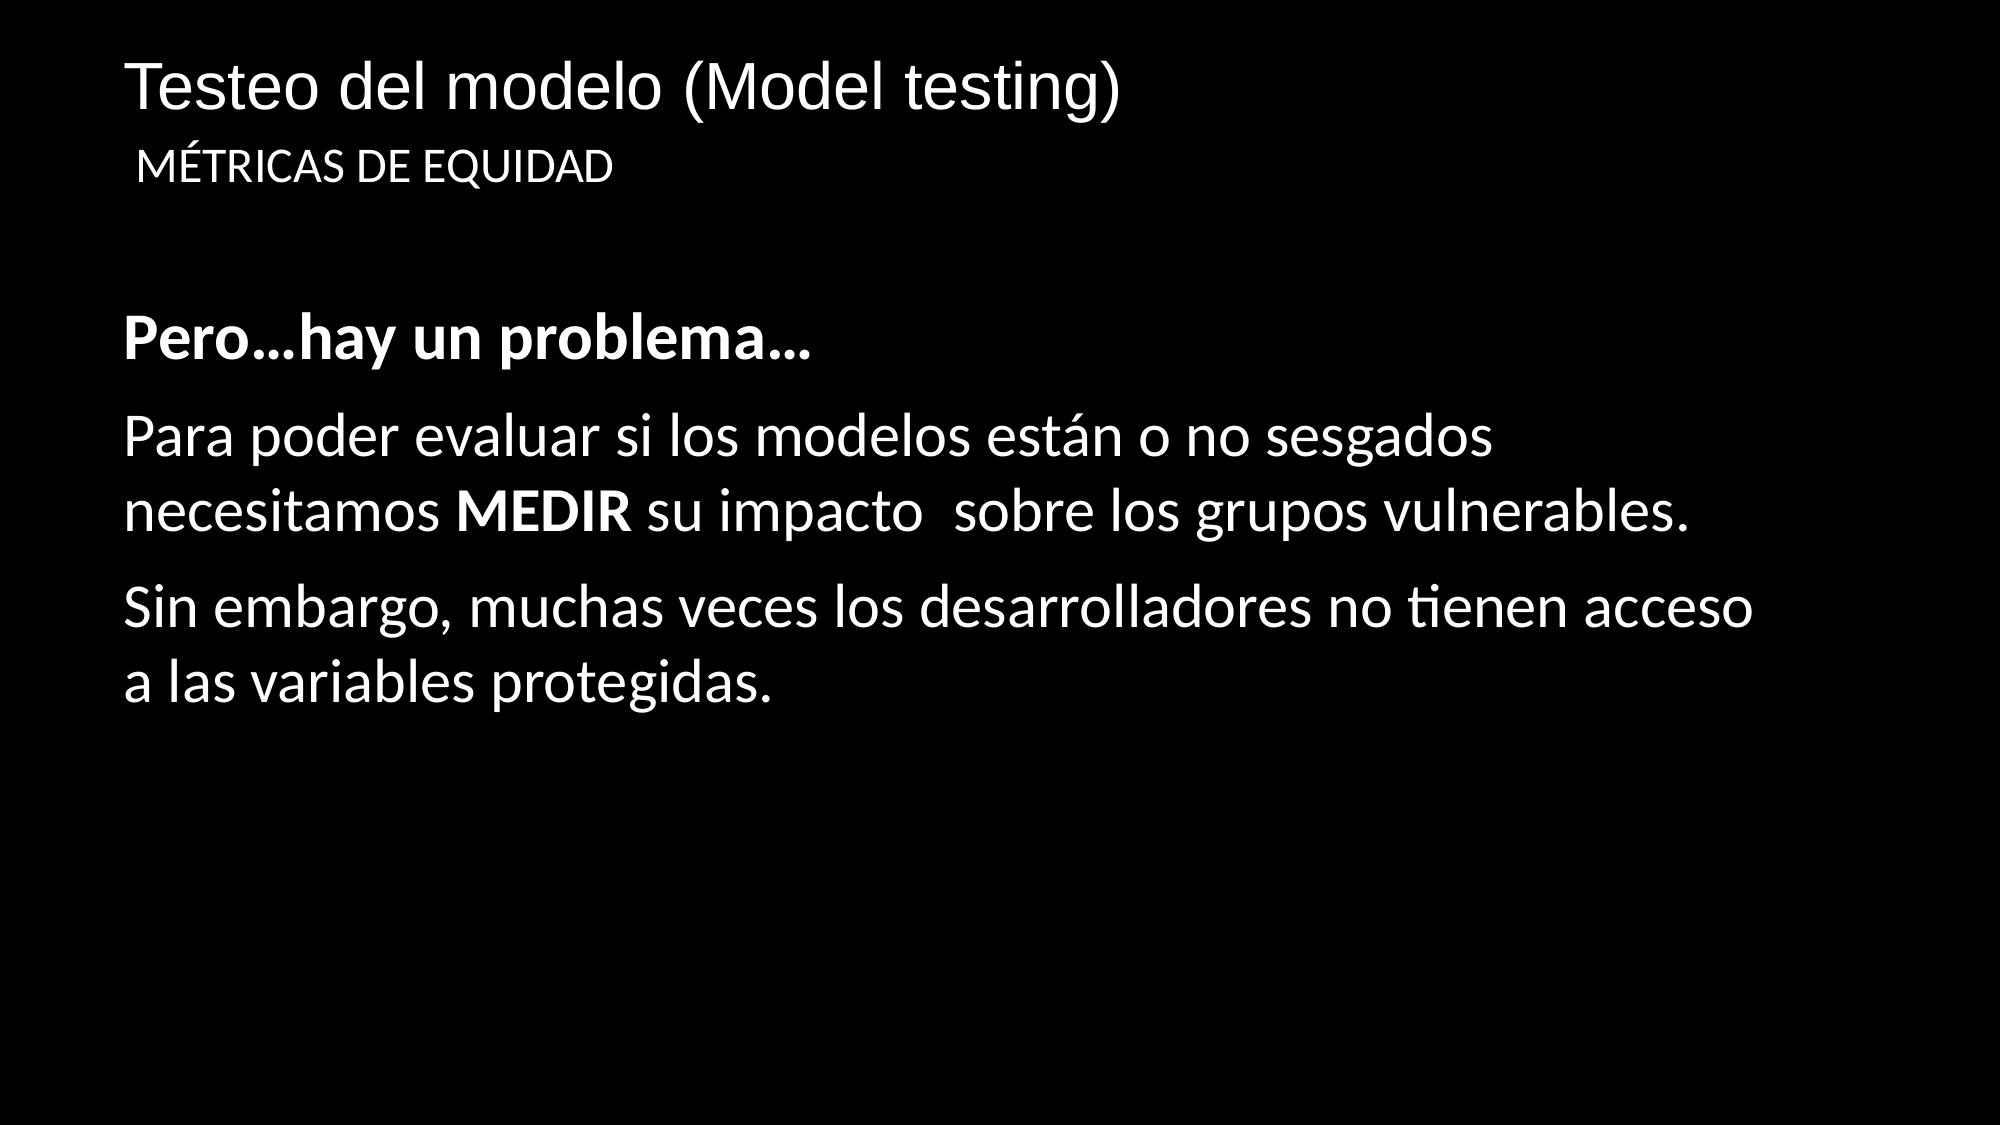

Testeo del modelo (Model testing)
MÉTRICAS DE EQUIDAD

Pero…hay un problema…
Para poder evaluar si los modelos están o no sesgados necesitamos MEDIR su impacto  sobre los grupos vulnerables.
Sin embargo, muchas veces los desarrolladores no tienen acceso a las variables protegidas.
Predictive parity, also referred to as outcome test. A classifier satisfies this definition if the subjects in the protected and unprotected groups have equal PPV.